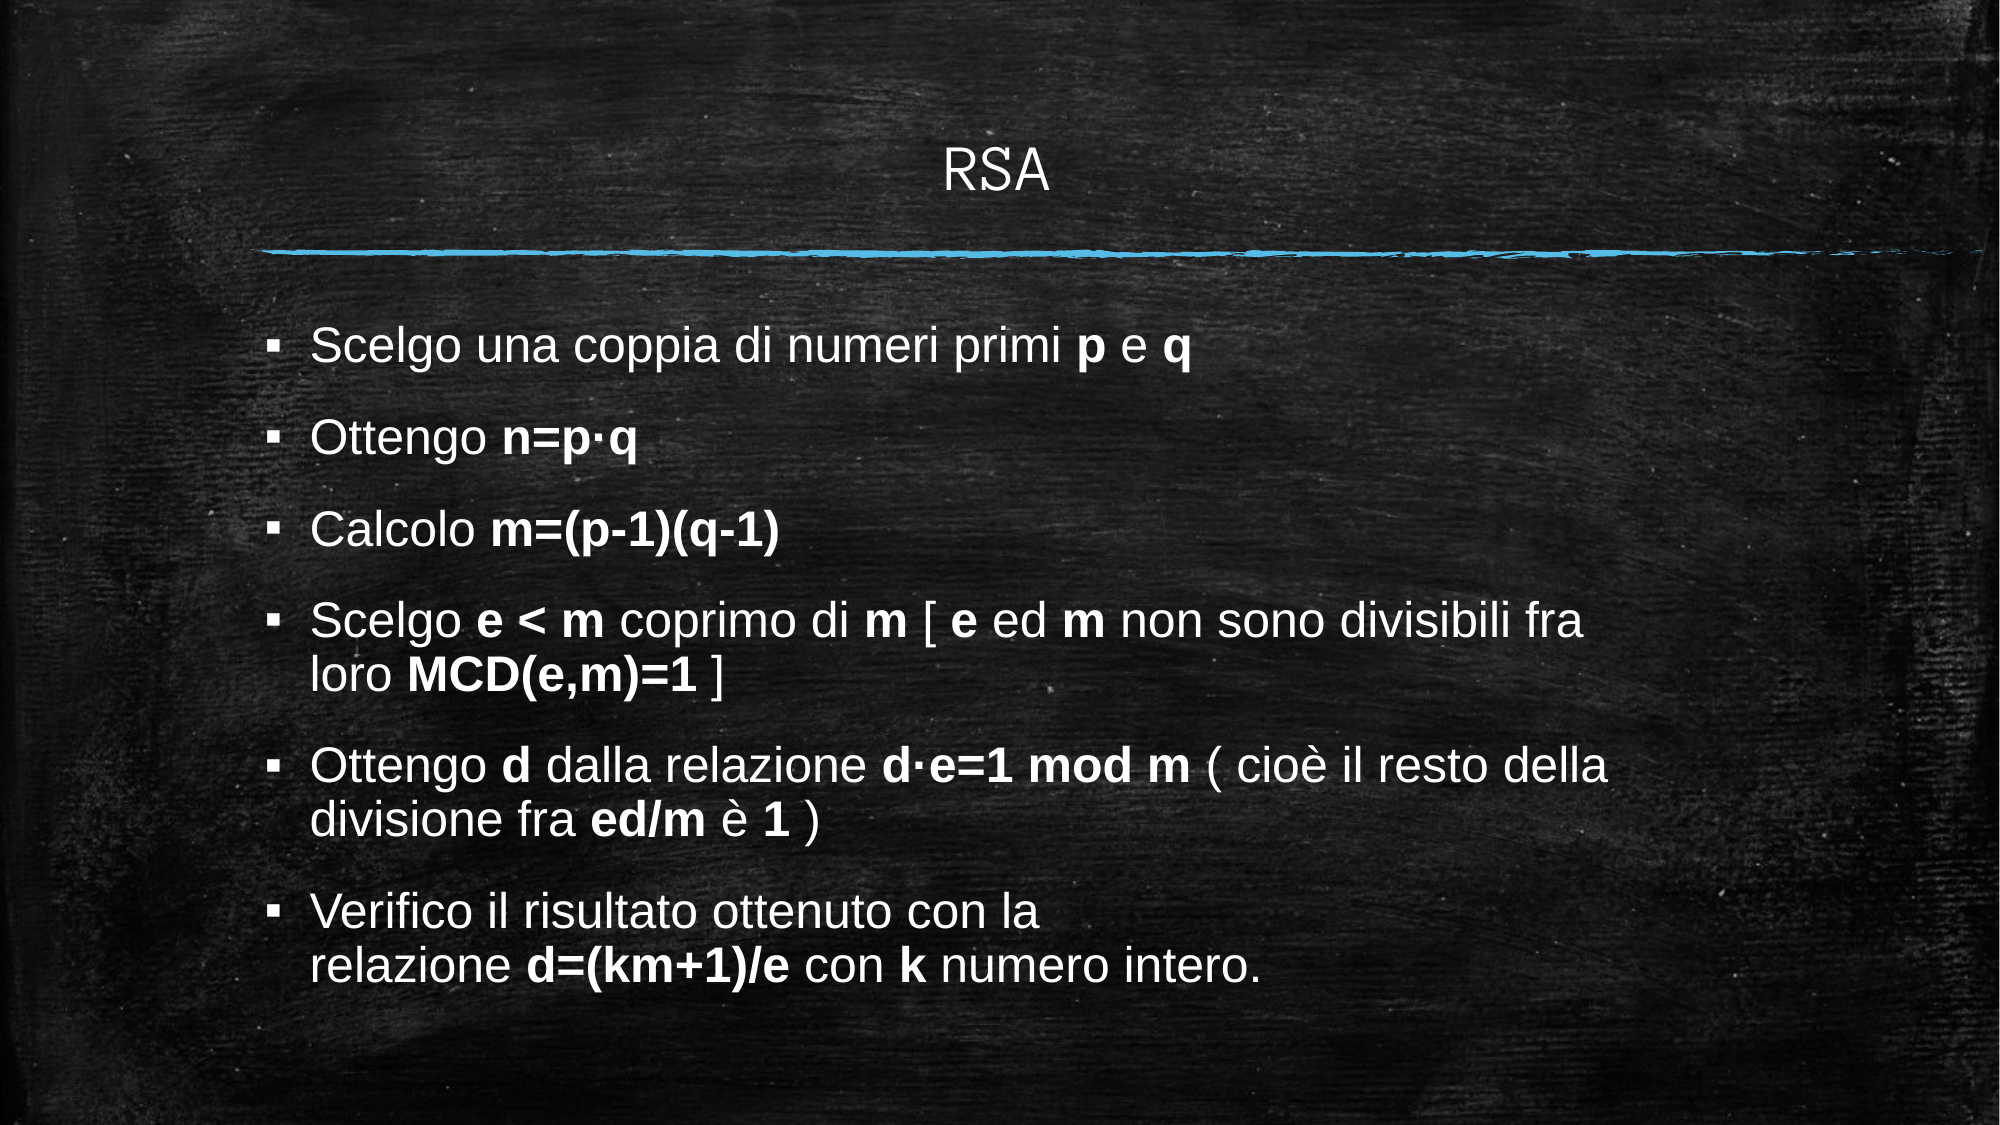

RSA
Scelgo una coppia di numeri primi p e q
Ottengo n=p·q
Calcolo m=(p-1)(q-1)
Scelgo e < m coprimo di m [ e ed m non sono divisibili fra loro MCD(e,m)=1 ]
Ottengo d dalla relazione d·e=1 mod m ( cioè il resto della divisione fra ed/m è 1 )
Verifico il risultato ottenuto con la relazione d=(km+1)/e con k numero intero.